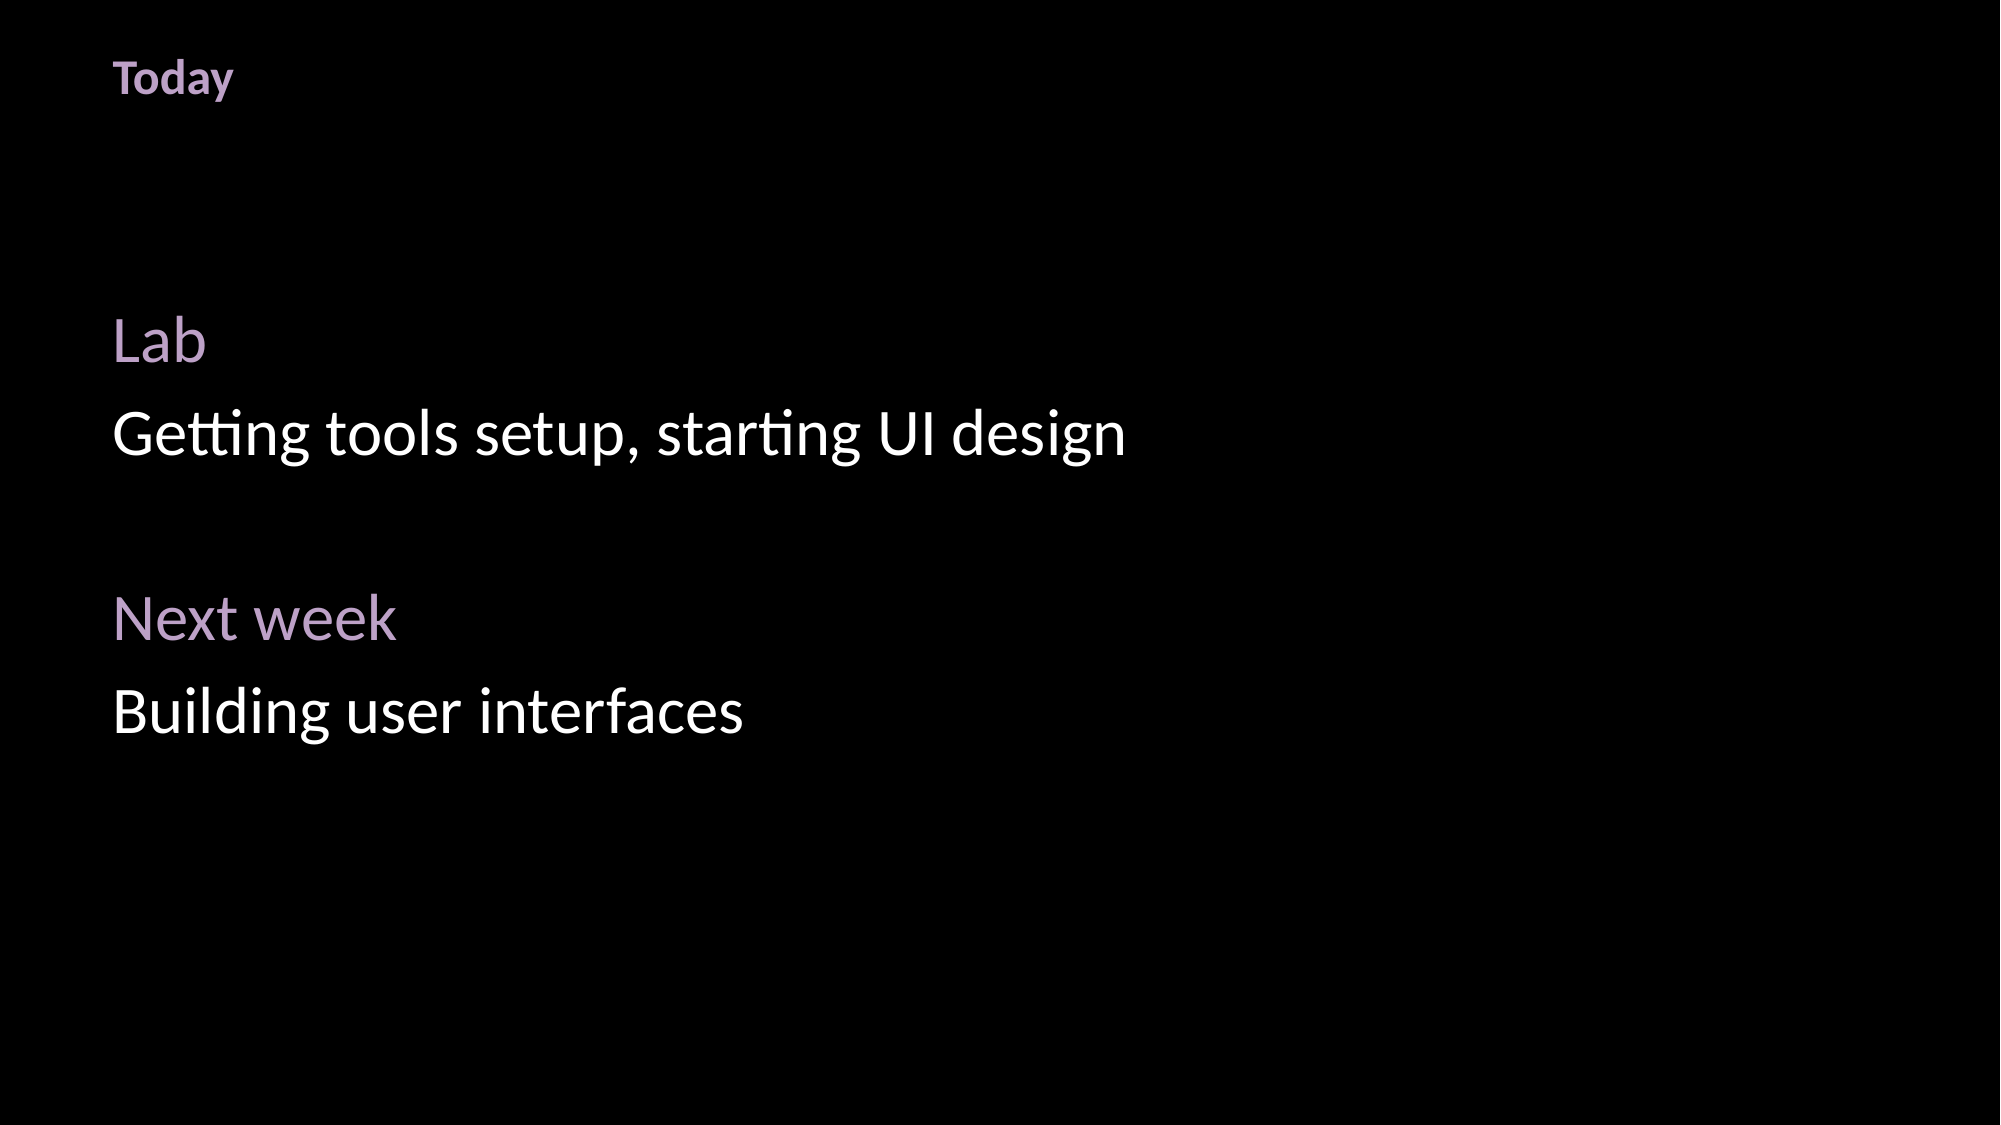

# Today

Lab
Getting tools setup, starting UI design

Next week
Building user interfaces